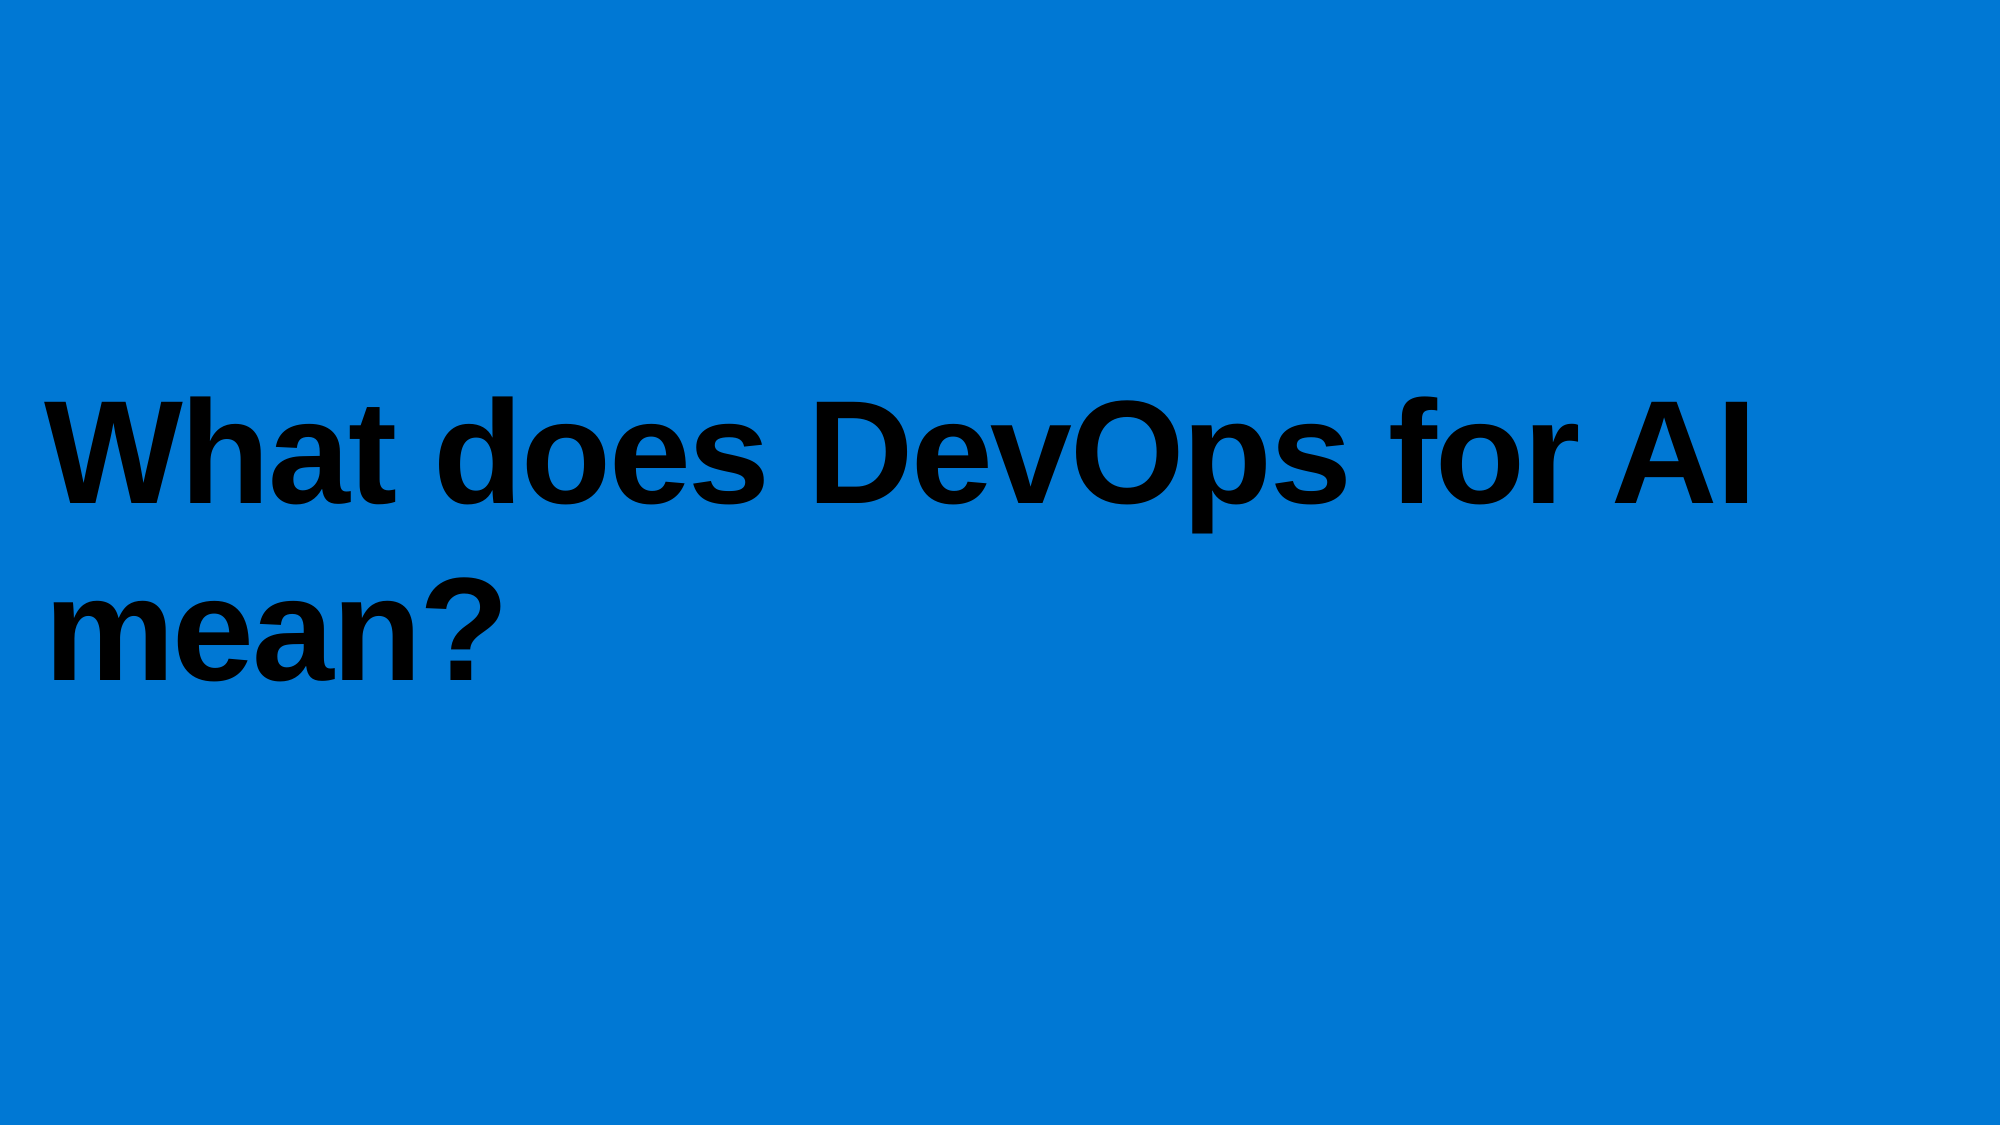

# What does DevOps for AI mean?